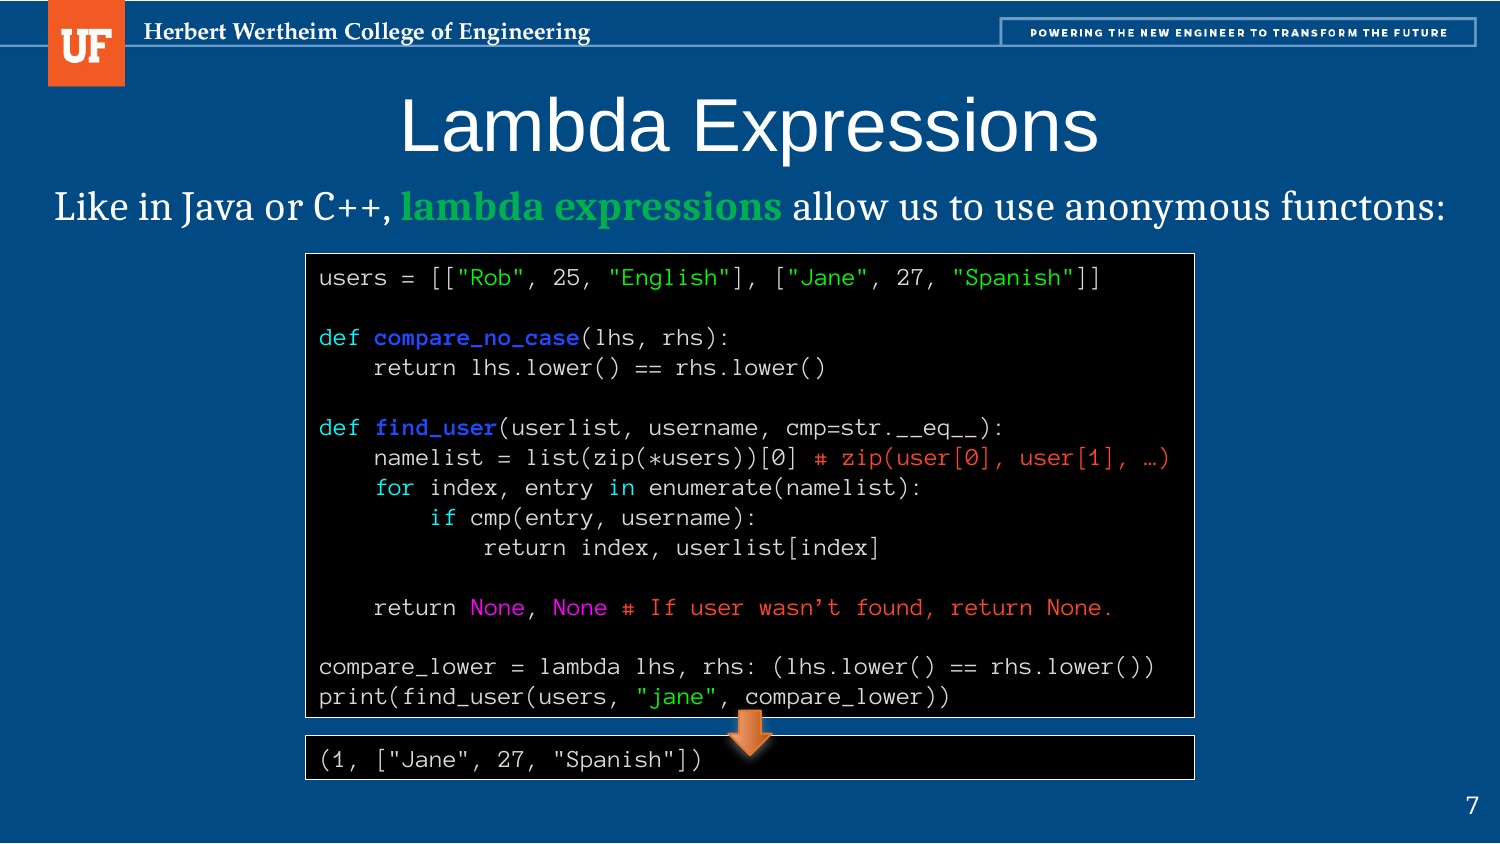

# Lambda Expressions
Like in Java or C++, lambda expressions allow us to use anonymous functons:
users = [["Rob", 25, "English"], ["Jane", 27, "Spanish"]]

def compare_no_case(lhs, rhs):
    return lhs.lower() == rhs.lower()

def find_user(userlist, username, cmp=str.__eq__):
    namelist = list(zip(*users))[0] # zip(user[0], user[1], …)
    for index, entry in enumerate(namelist):
        if cmp(entry, username):
            return index, userlist[index]

    return None, None # If user wasn’t found, return None.

compare_lower = lambda lhs, rhs: (lhs.lower() == rhs.lower())
print(find_user(users, "jane", compare_lower))

(1, ["Jane", 27, "Spanish"])
7